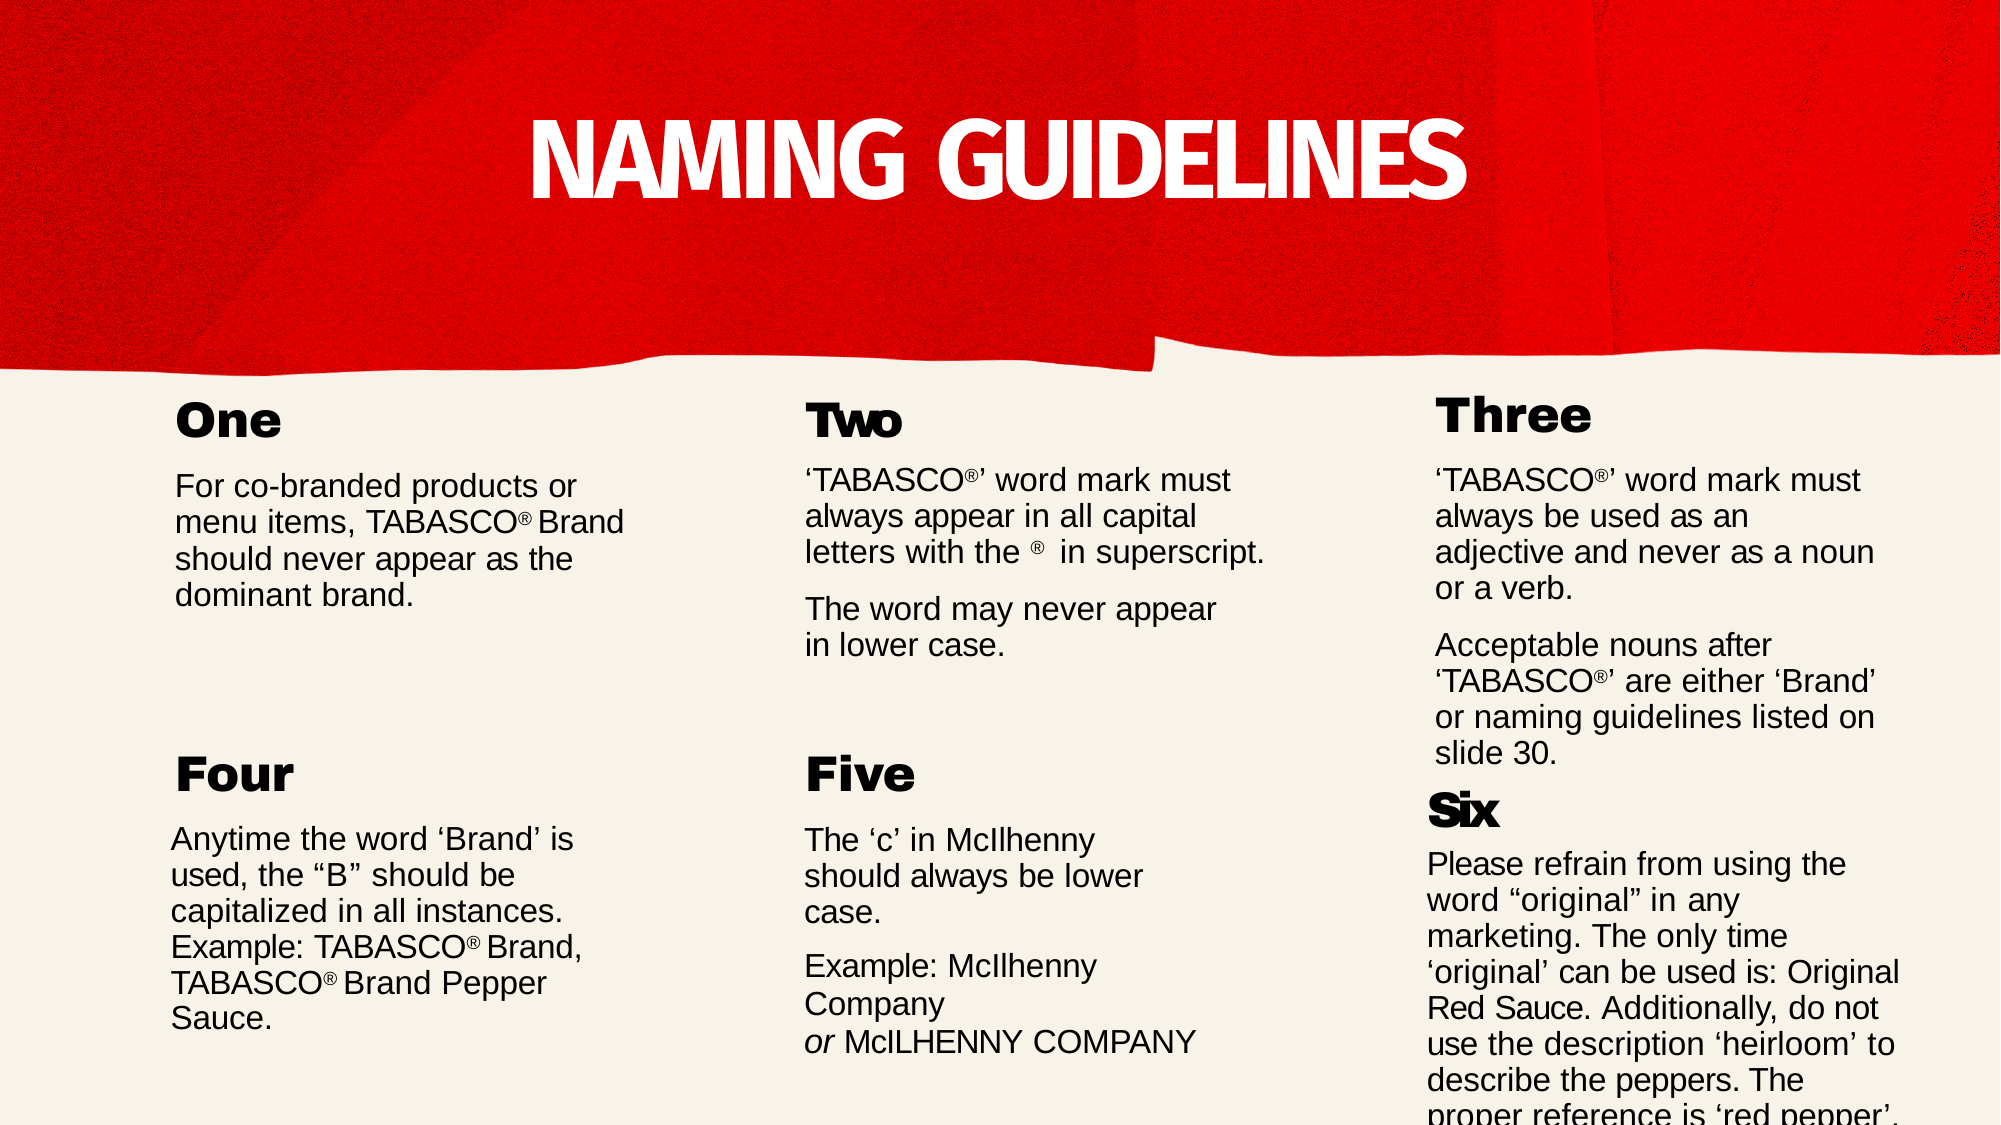

# NAMING GUIDELINES
Three
‘TABASCO®’ word mark must always be used as an adjective and never as a noun or a verb.
Acceptable nouns after ‘TABASCO®’ are either ‘Brand’ or naming guidelines listed on slide 30.
Six
Please refrain from using the word “original” in any marketing. The only time ‘original’ can be used is: Original Red Sauce. Additionally, do not use the description ‘heirloom’ to describe the peppers. The proper reference is ‘red pepper’.
One
For co-branded products or menu items, TABASCO® Brand should never appear as the dominant brand.
Two
‘TABASCO®’ word mark must always appear in all capital letters with the ® in superscript.
The word may never appear in lower case.
Four
Anytime the word ‘Brand’ is used, the “B” should be capitalized in all instances. Example: TABASCO® Brand, TABASCO® Brand Pepper Sauce.
Five
The ‘c’ in McIlhenny should always be lower case.
Example: McIlhenny Company
or McILHENNY COMPANY